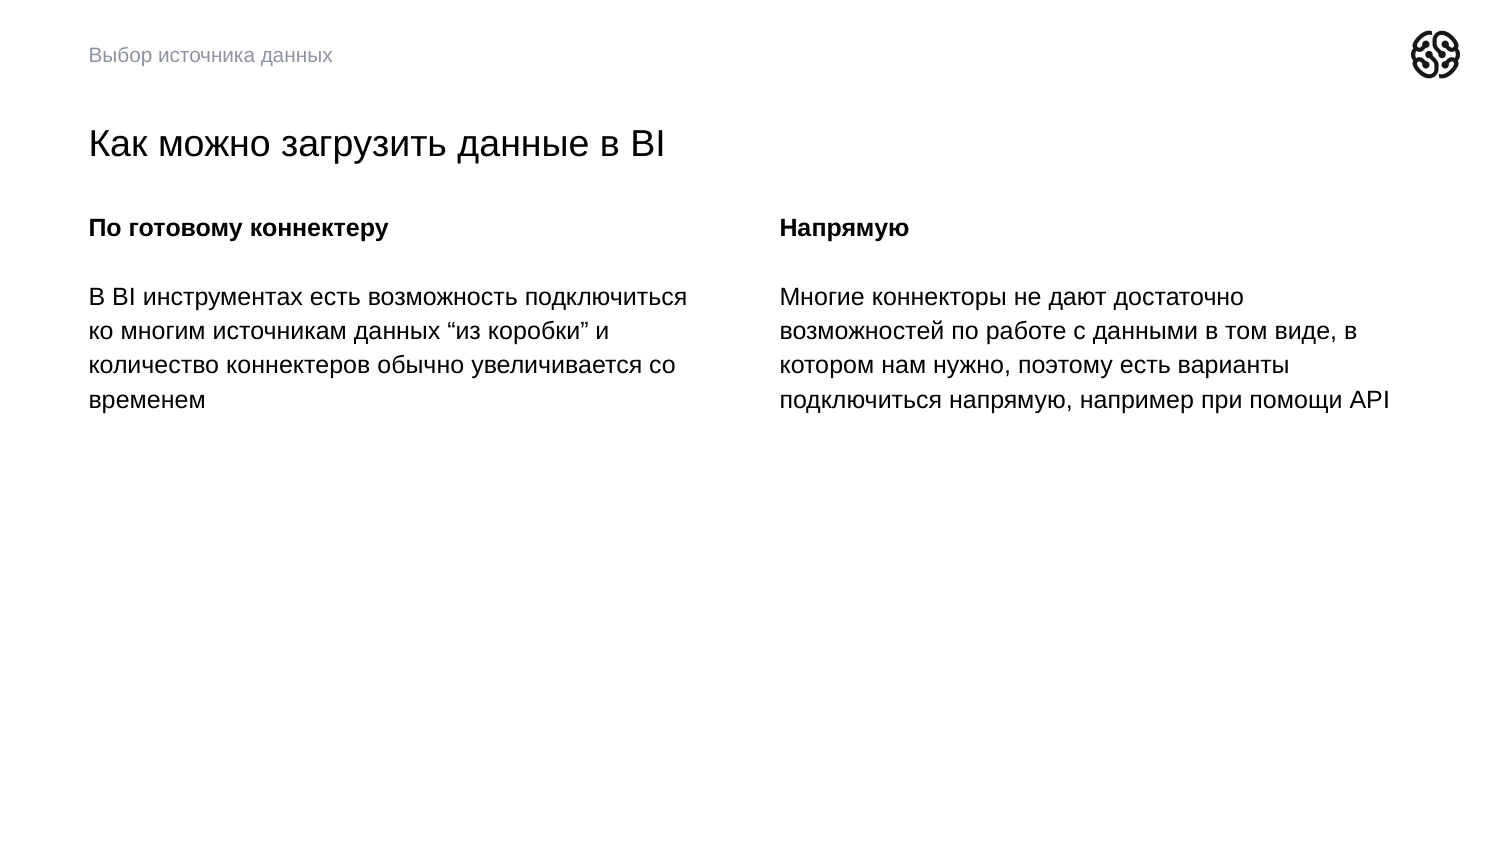

Выбор источника данных
# Как можно загрузить данные в BI
По готовому коннектеру

В BI инструментах есть возможность подключиться ко многим источникам данных “из коробки” и количество коннектеров обычно увеличивается со временем

Напрямую

Многие коннекторы не дают достаточно возможностей по работе с данными в том виде, в котором нам нужно, поэтому есть варианты подключиться напрямую, например при помощи API